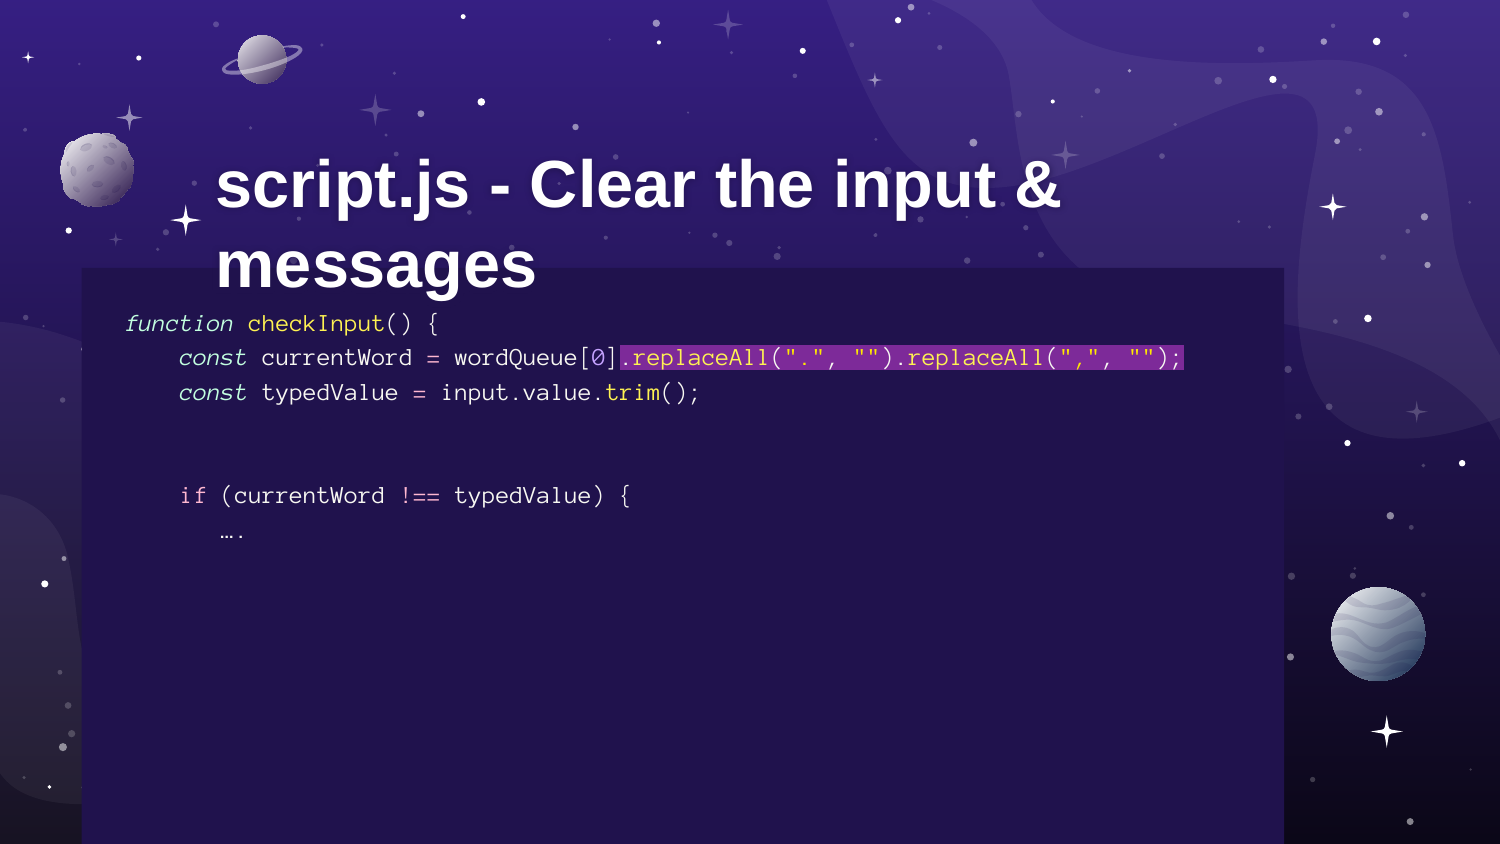

# script.js - Clear the input & messages

function checkInput() {
    const currentWord = wordQueue[0].replaceAll(".", "").replaceAll(",", "");
    const typedValue = input.value.trim();

    if (currentWord !== typedValue) {
       ….